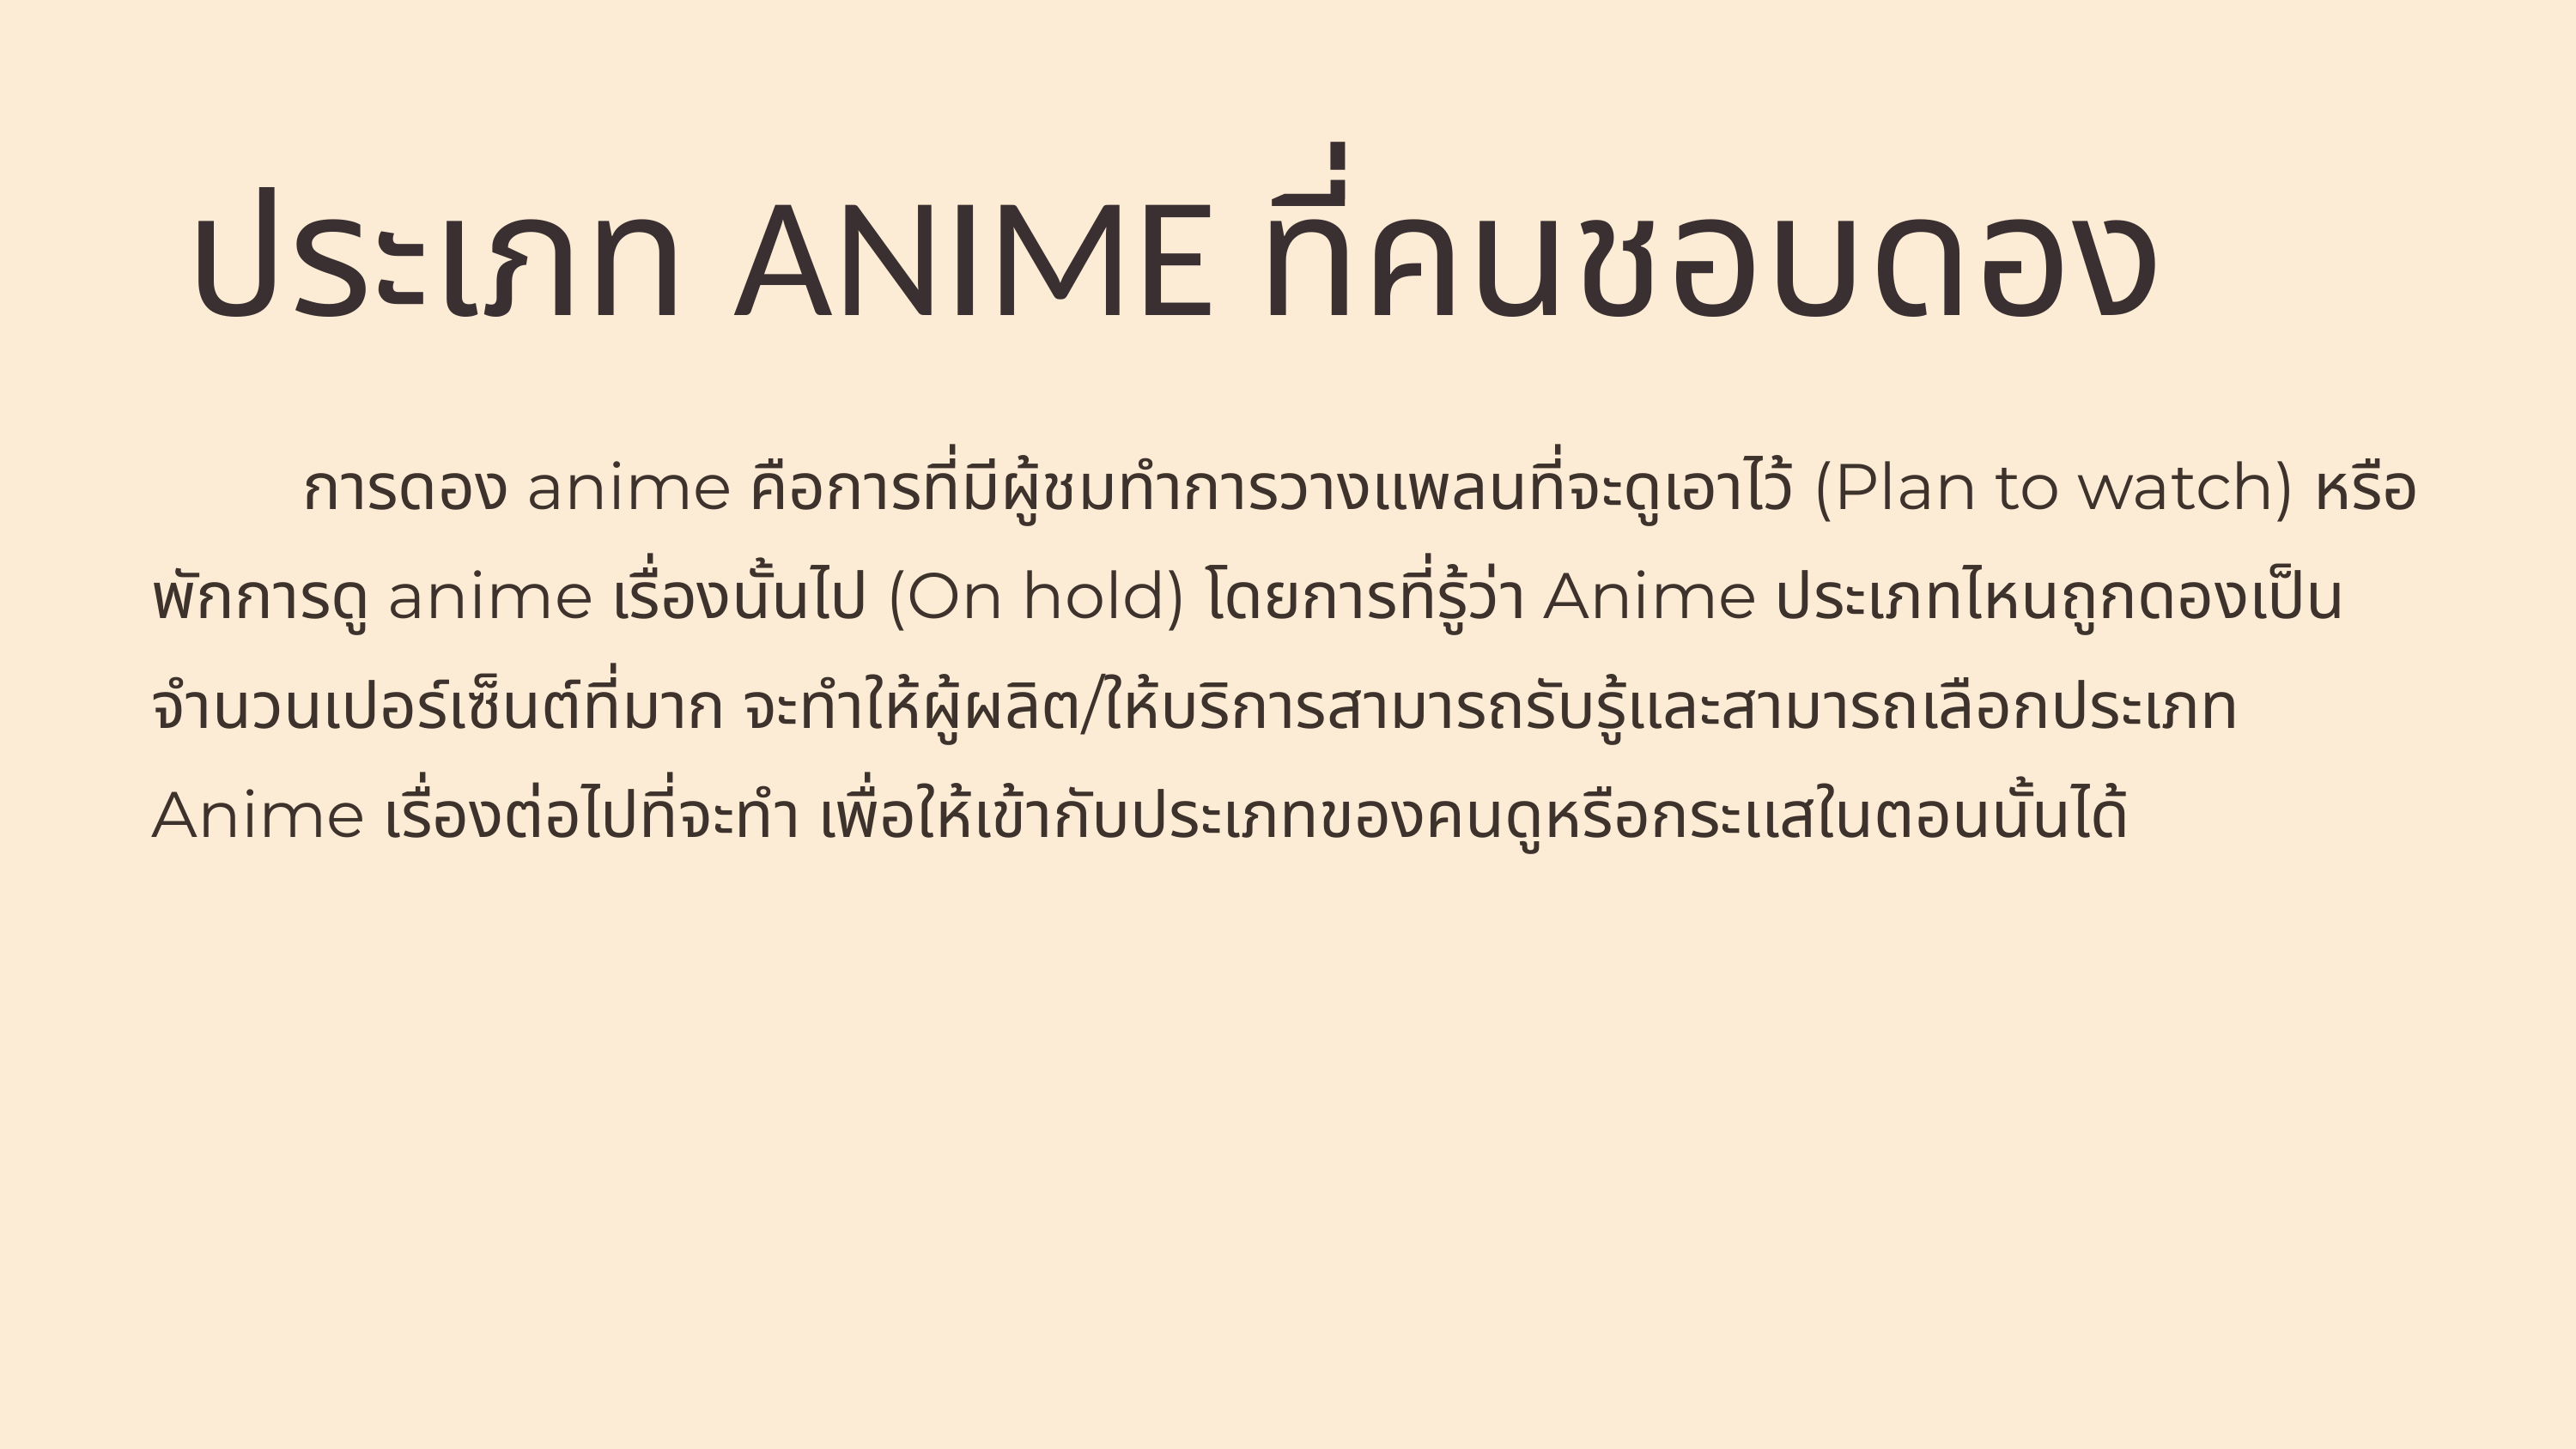

ประเภท ANIME ที่คนชอบดอง
         การดอง anime คือการที่มีผู้ชมทำการวางแพลนที่จะดูเอาไว้ (Plan to watch) หรือพักการดู anime เรื่องนั้นไป (On hold) โดยการที่รู้ว่า Anime ประเภทไหนถูกดองเป็นจำนวนเปอร์เซ็นต์ที่มาก จะทำให้ผู้ผลิต/ให้บริการสามารถรับรู้และสามารถเลือกประเภท Anime เรื่องต่อไปที่จะทำ เพื่อให้เข้ากับประเภทของคนดูหรือกระเเสในตอนนั้นได้